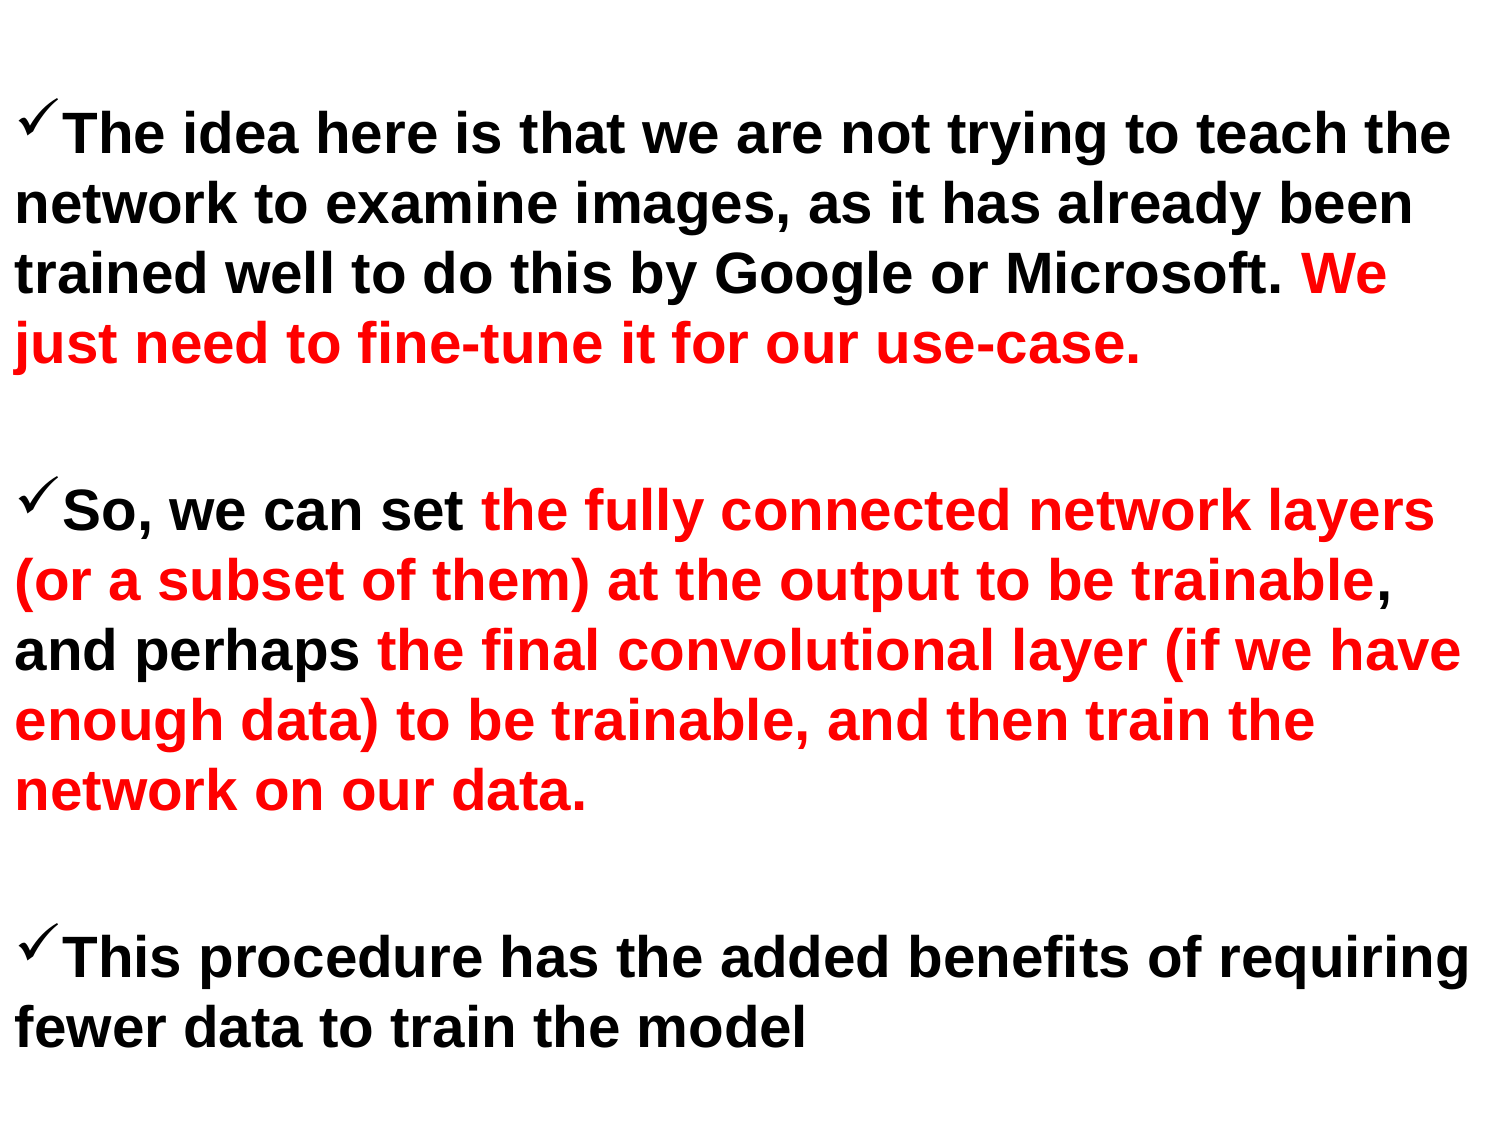

The idea here is that we are not trying to teach the network to examine images, as it has already been trained well to do this by Google or Microsoft. We just need to fine-tune it for our use-case.

So, we can set the fully connected network layers (or a subset of them) at the output to be trainable, and perhaps the final convolutional layer (if we have enough data) to be trainable, and then train the network on our data.

This procedure has the added benefits of requiring fewer data to train the model